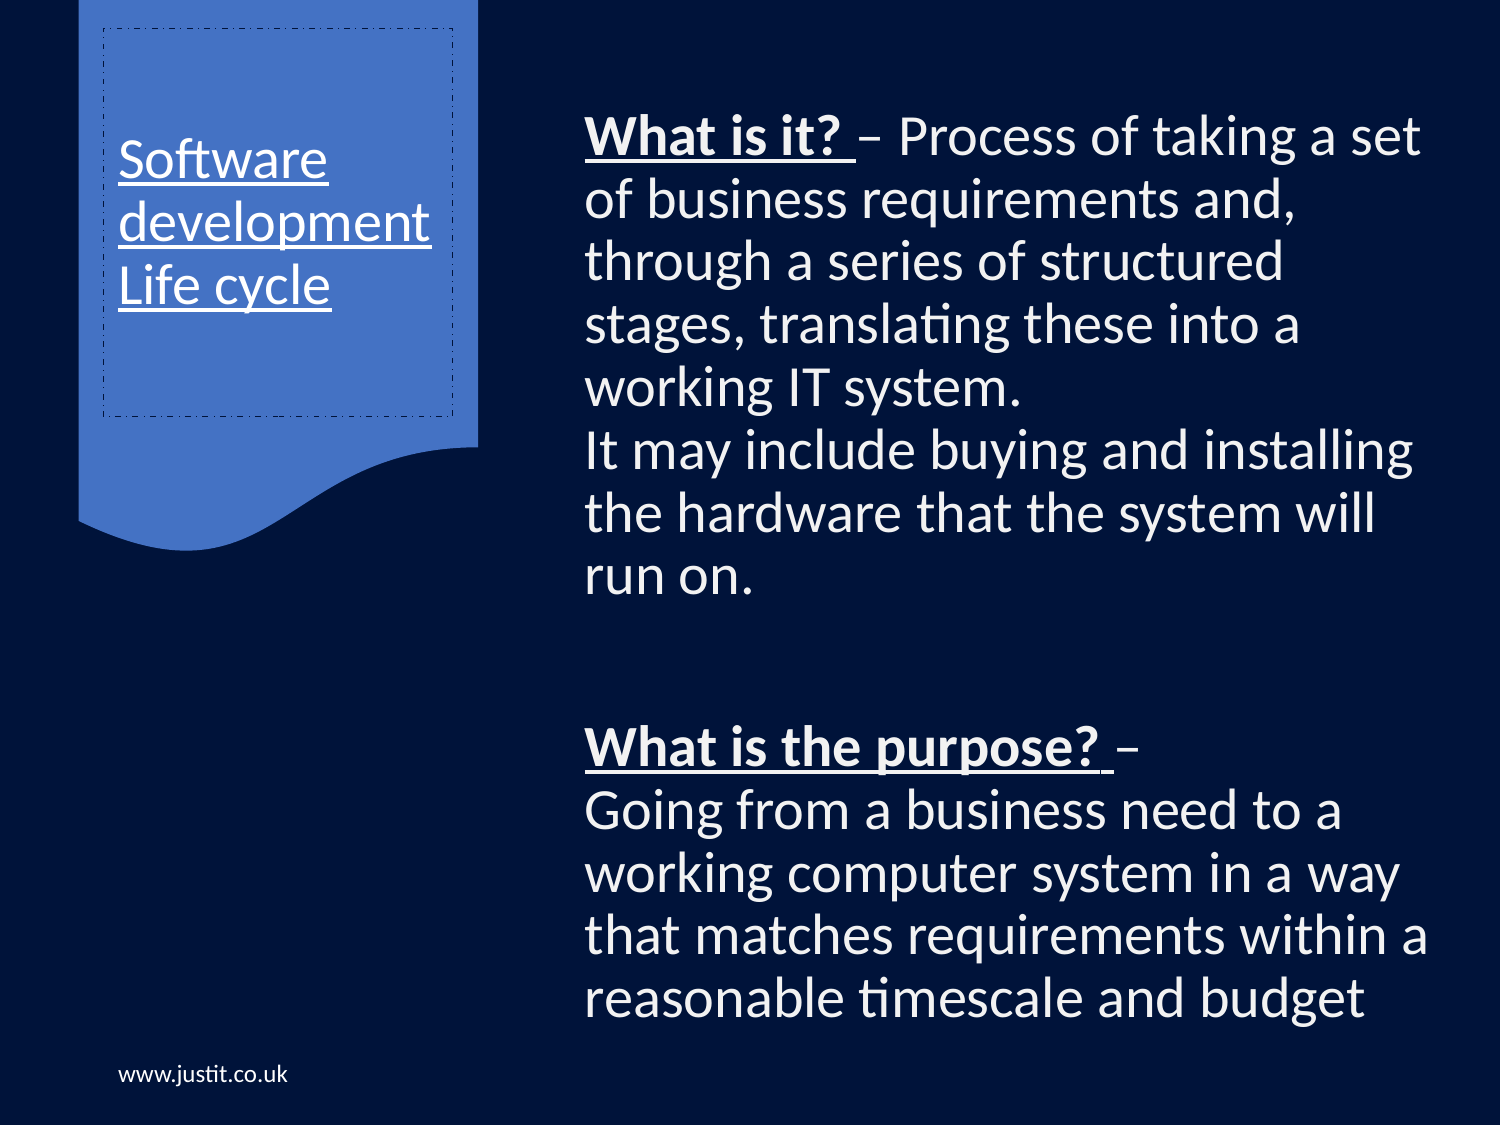

# Software development Life cycle
What is it? – Process of taking a set of business requirements and, through a series of structured stages, translating these into a working IT system.
It may include buying and installing the hardware that the system will run on.

What is the purpose? –
Going from a business need to a working computer system in a way that matches requirements within a reasonable timescale and budget
www.justit.co.uk